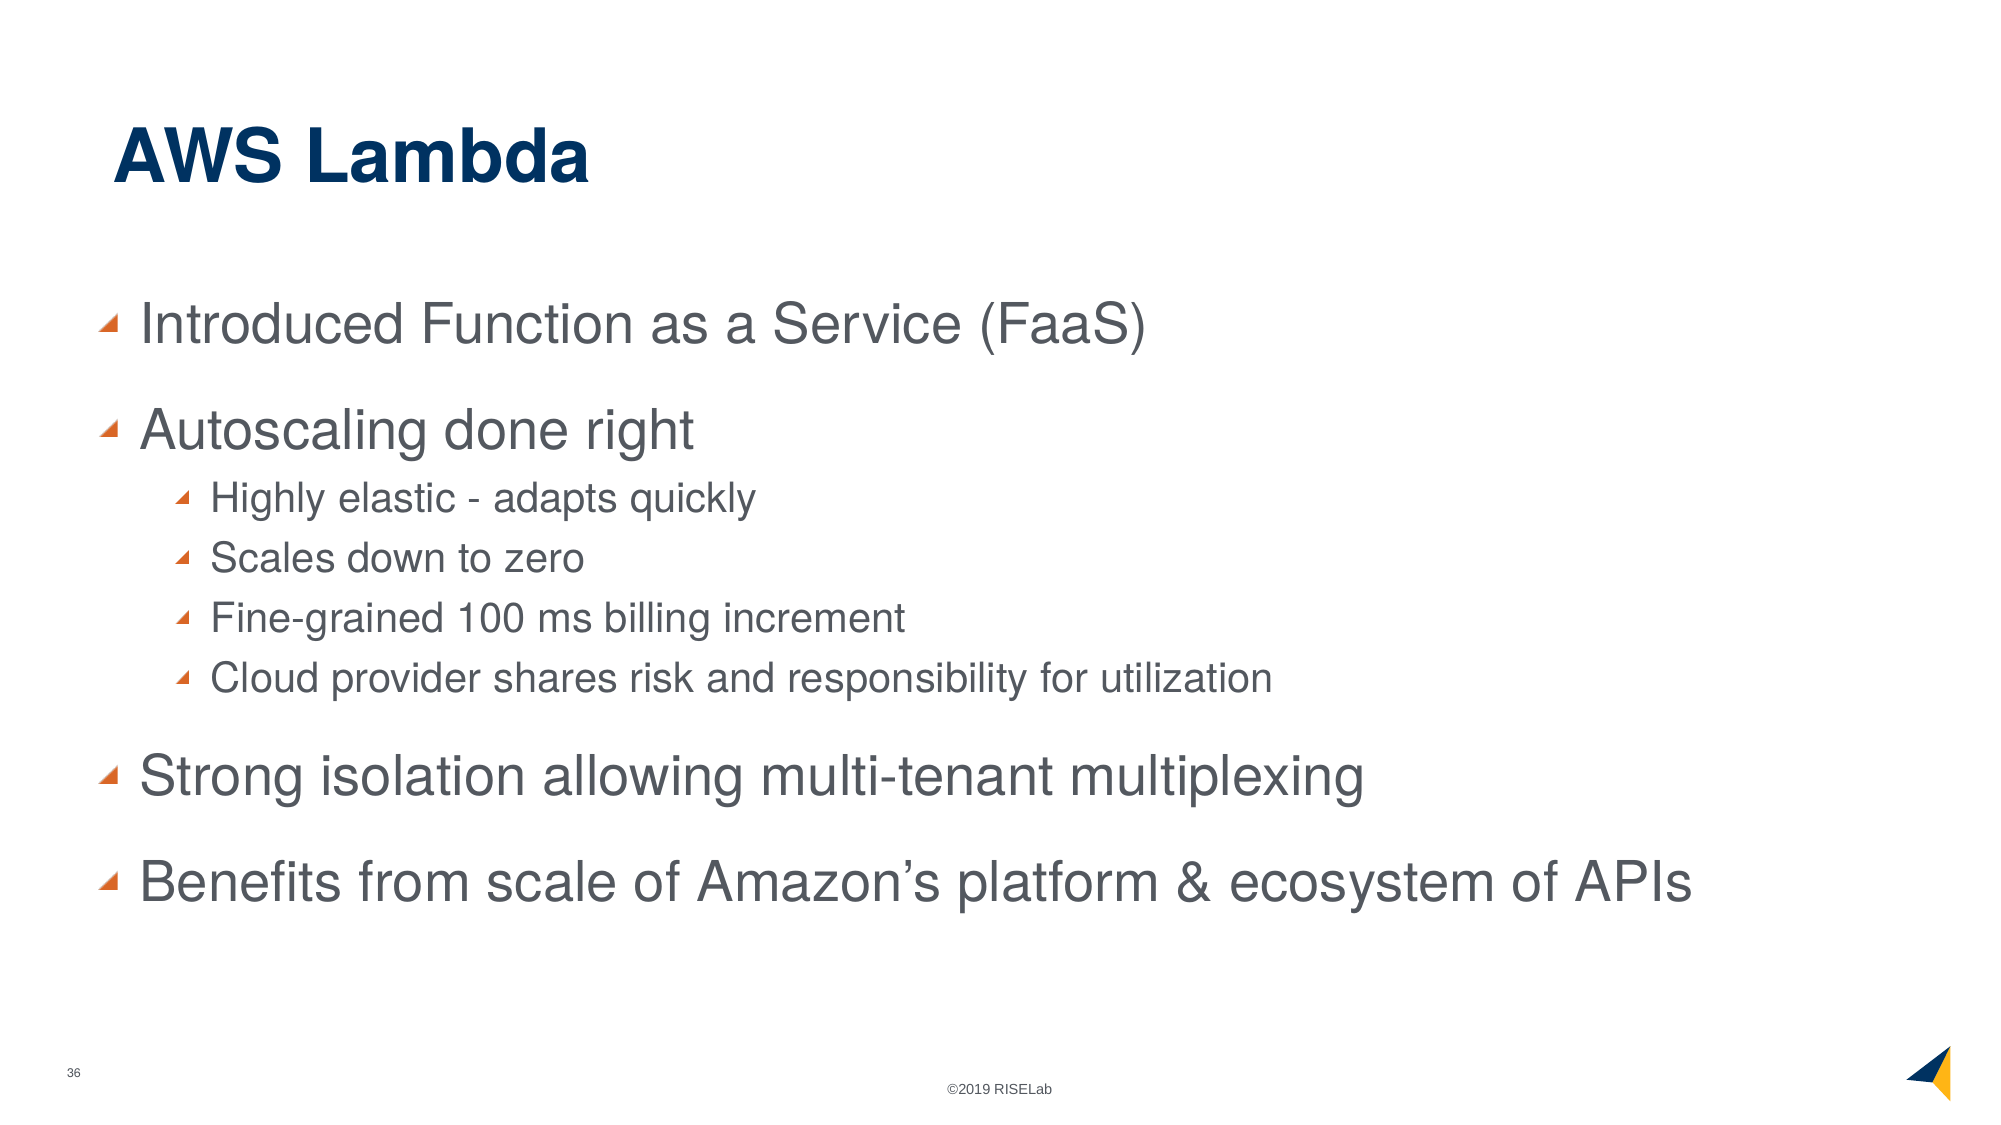

# AWS Lambda
Introduced Function as a Service (FaaS)
Autoscaling done right
Highly elastic - adapts quickly
Scales down to zero
Fine-grained 100 ms billing increment
Cloud provider shares risk and responsibility for utilization
Strong isolation allowing multi-tenant multiplexing
Benefits from scale of Amazon’s platform & ecosystem of APIs